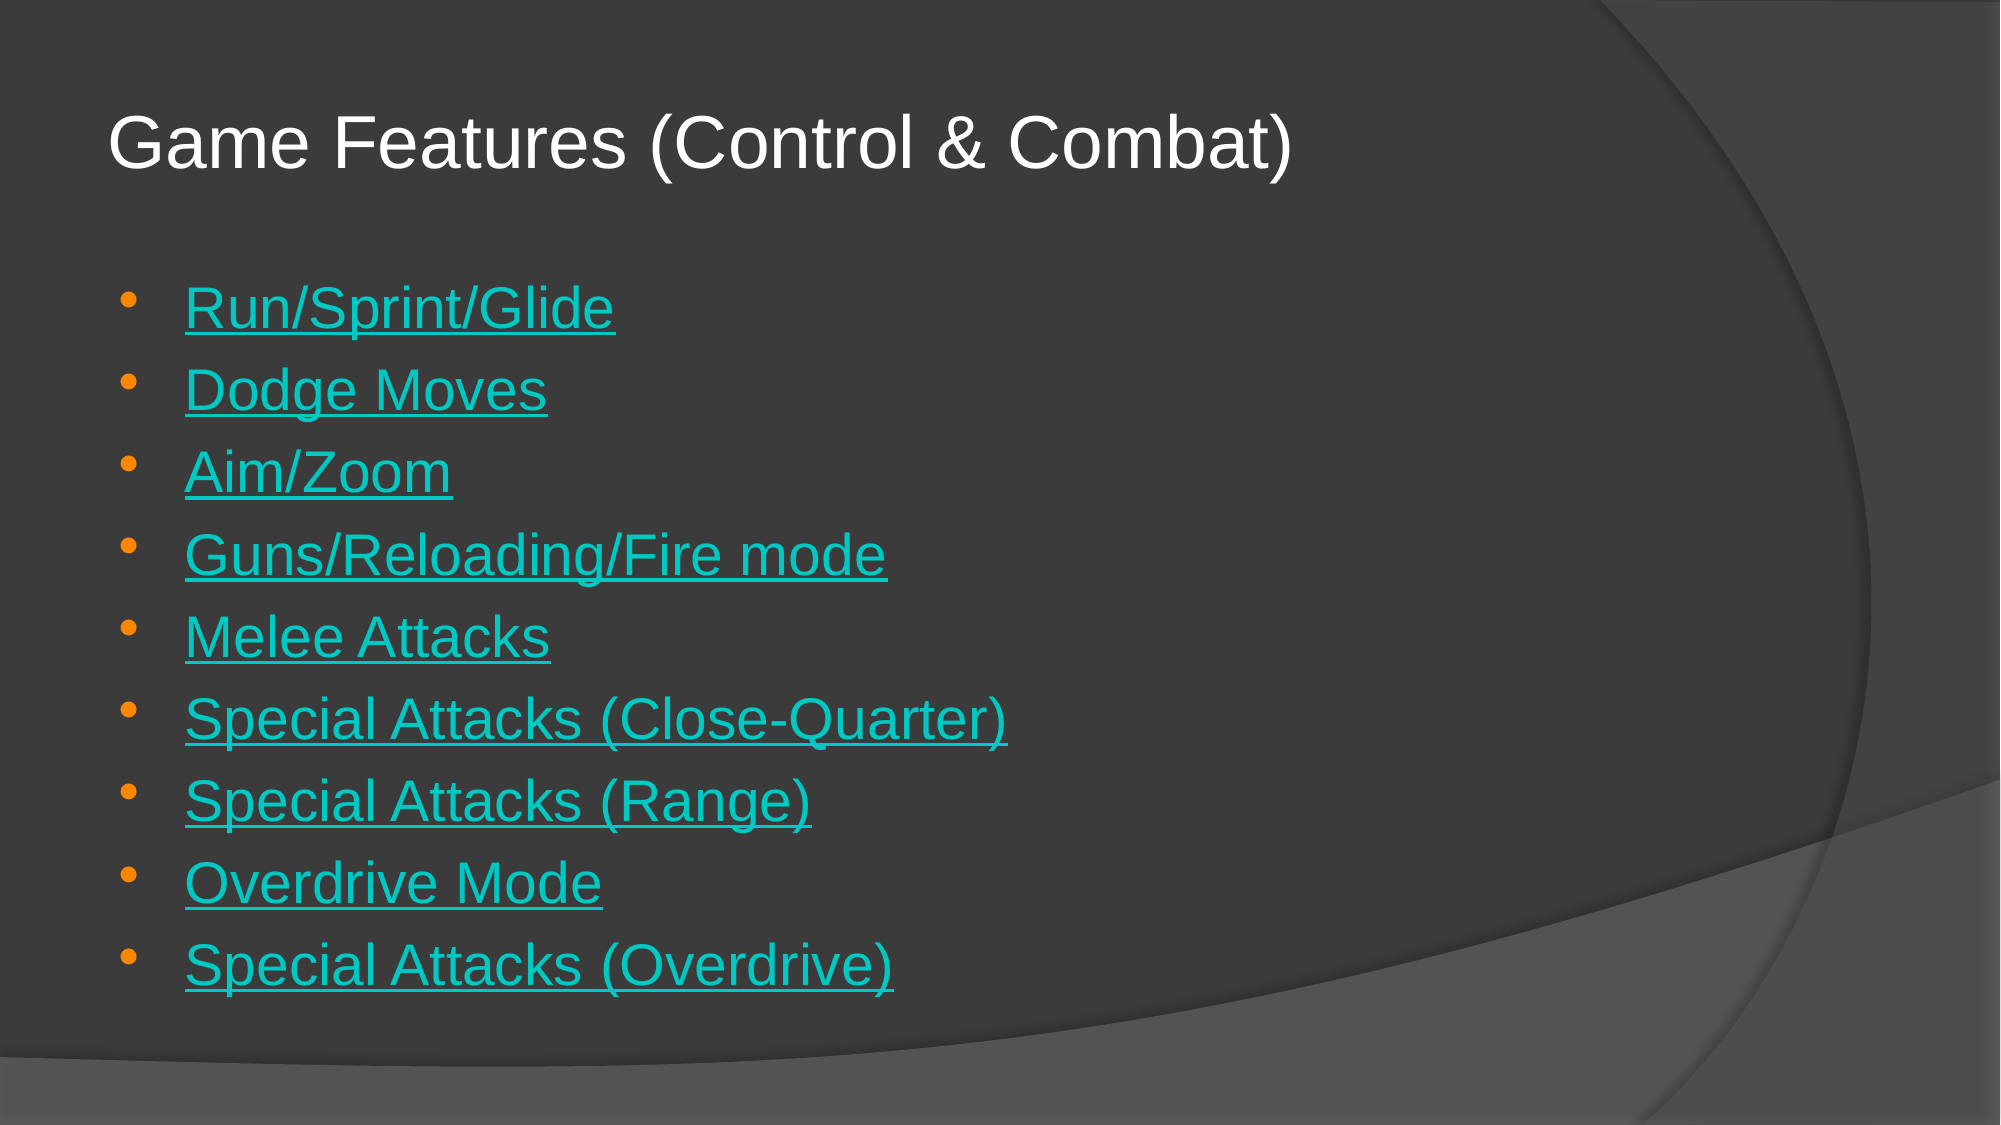

# Game Features (Control & Combat)
Run/Sprint/Glide
Dodge Moves
Aim/Zoom
Guns/Reloading/Fire mode
Melee Attacks
Special Attacks (Close-Quarter)
Special Attacks (Range)
Overdrive Mode
Special Attacks (Overdrive)